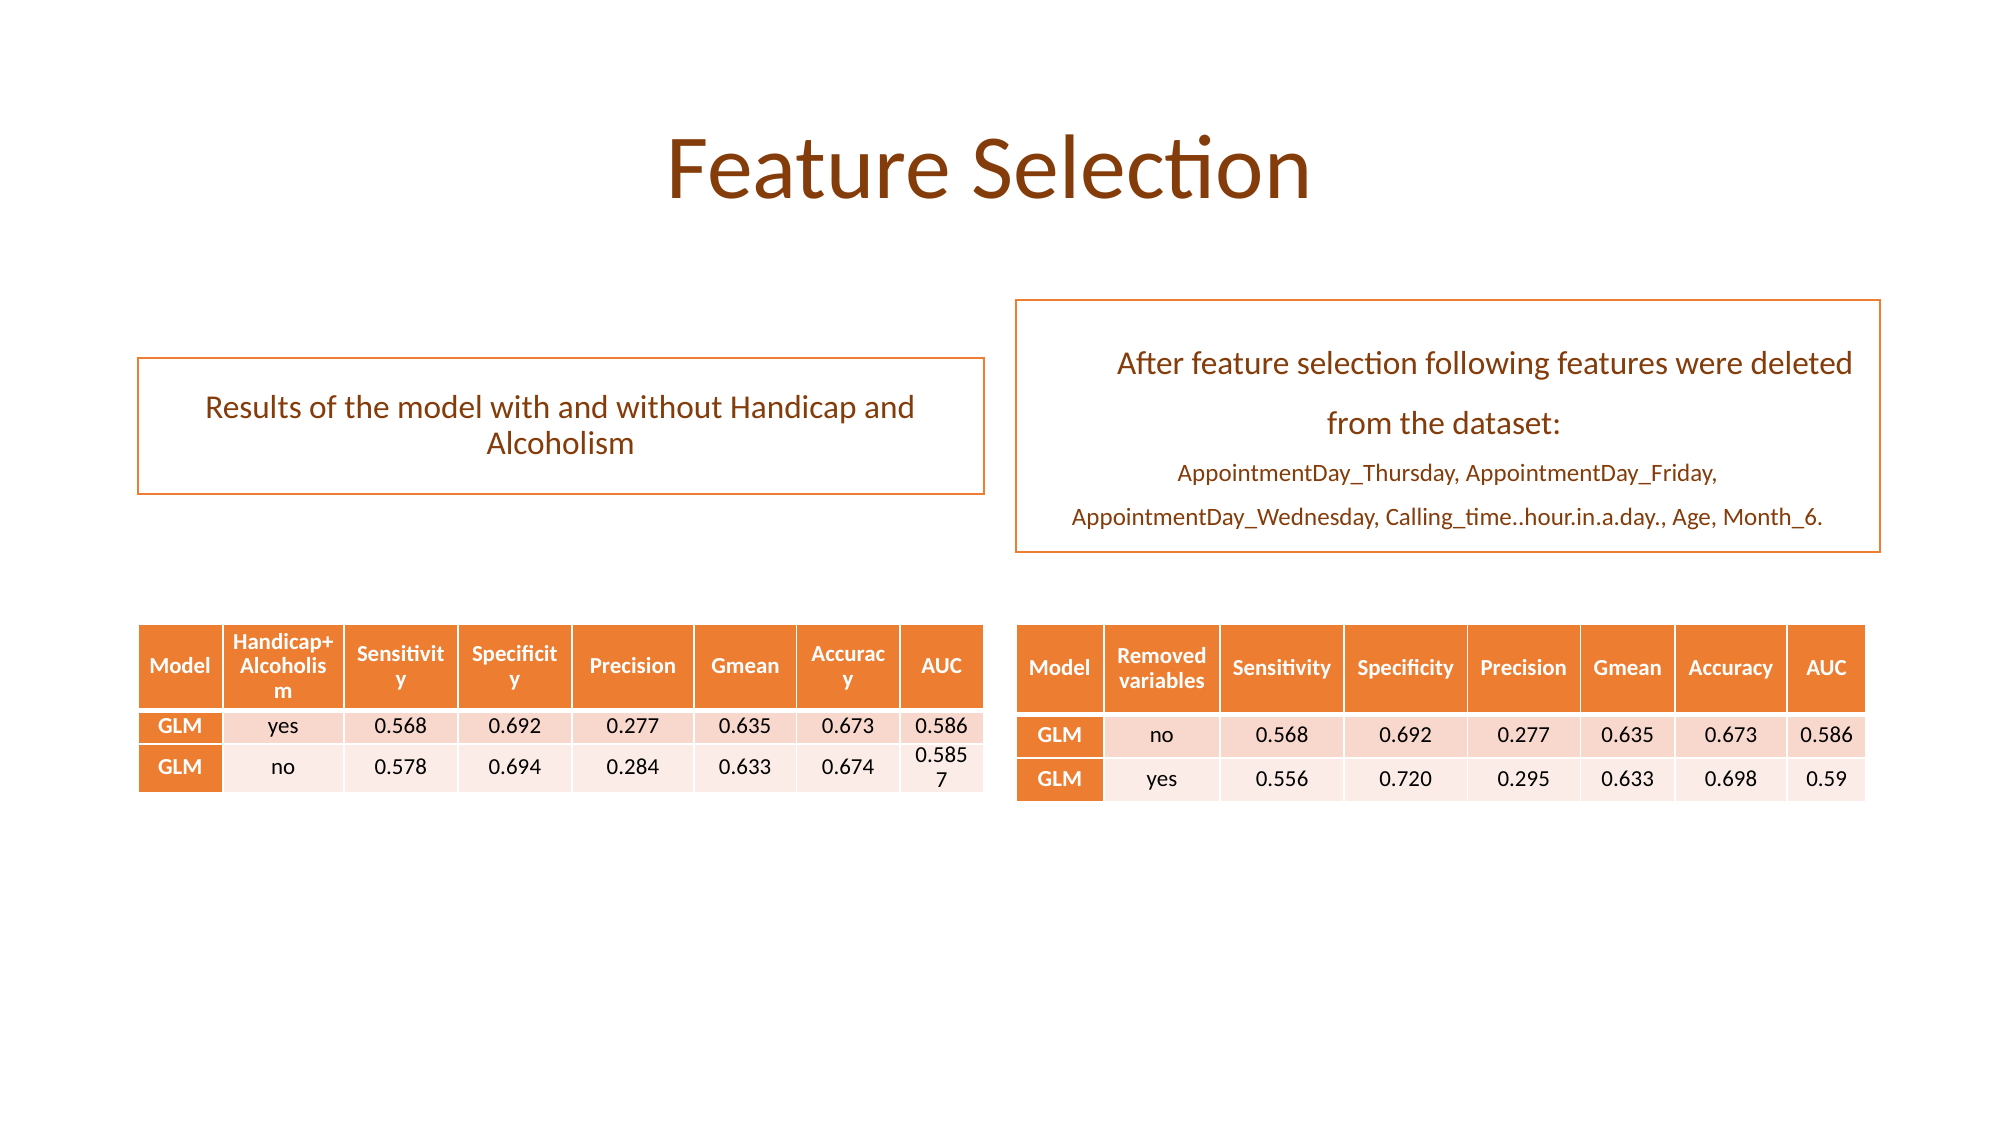

# Feature Selection
After feature selection following features were deleted from the dataset:
AppointmentDay_Thursday, AppointmentDay_Friday, AppointmentDay_Wednesday, Calling_time..hour.in.a.day., Age, Month_6.
Results of the model with and without Handicap and Alcoholism
| Model | Handicap+ Alcoholism | Sensitivity | Specificity | Precision | Gmean | Accuracy | AUC |
| --- | --- | --- | --- | --- | --- | --- | --- |
| GLM | yes | 0.568 | 0.692 | 0.277 | 0.635 | 0.673 | 0.586 |
| GLM | no | 0.578 | 0.694 | 0.284 | 0.633 | 0.674 | 0.5857 |
| Model | Removed variables | Sensitivity | Specificity | Precision | Gmean | Accuracy | AUC |
| --- | --- | --- | --- | --- | --- | --- | --- |
| GLM | no | 0.568 | 0.692 | 0.277 | 0.635 | 0.673 | 0.586 |
| GLM | yes | 0.556 | 0.720 | 0.295 | 0.633 | 0.698 | 0.59 |